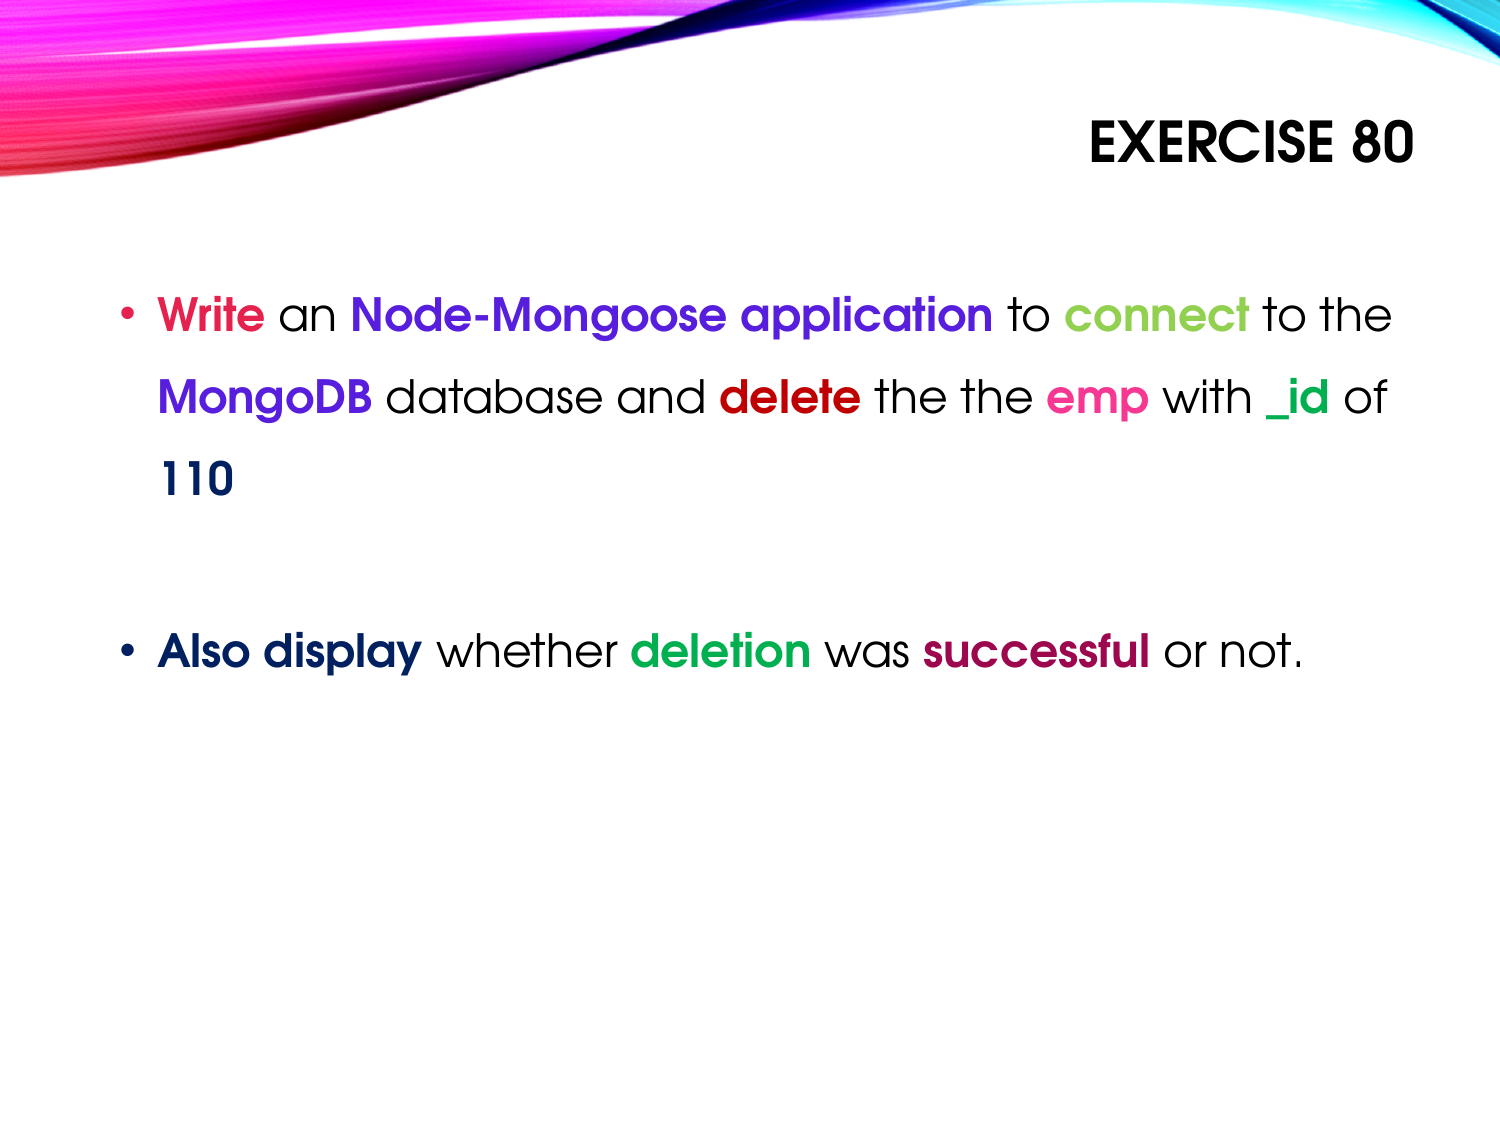

# Exercise 80
Write an Node-Mongoose application to connect to the MongoDB database and delete the the emp with _id of 110

Also display whether deletion was successful or not.